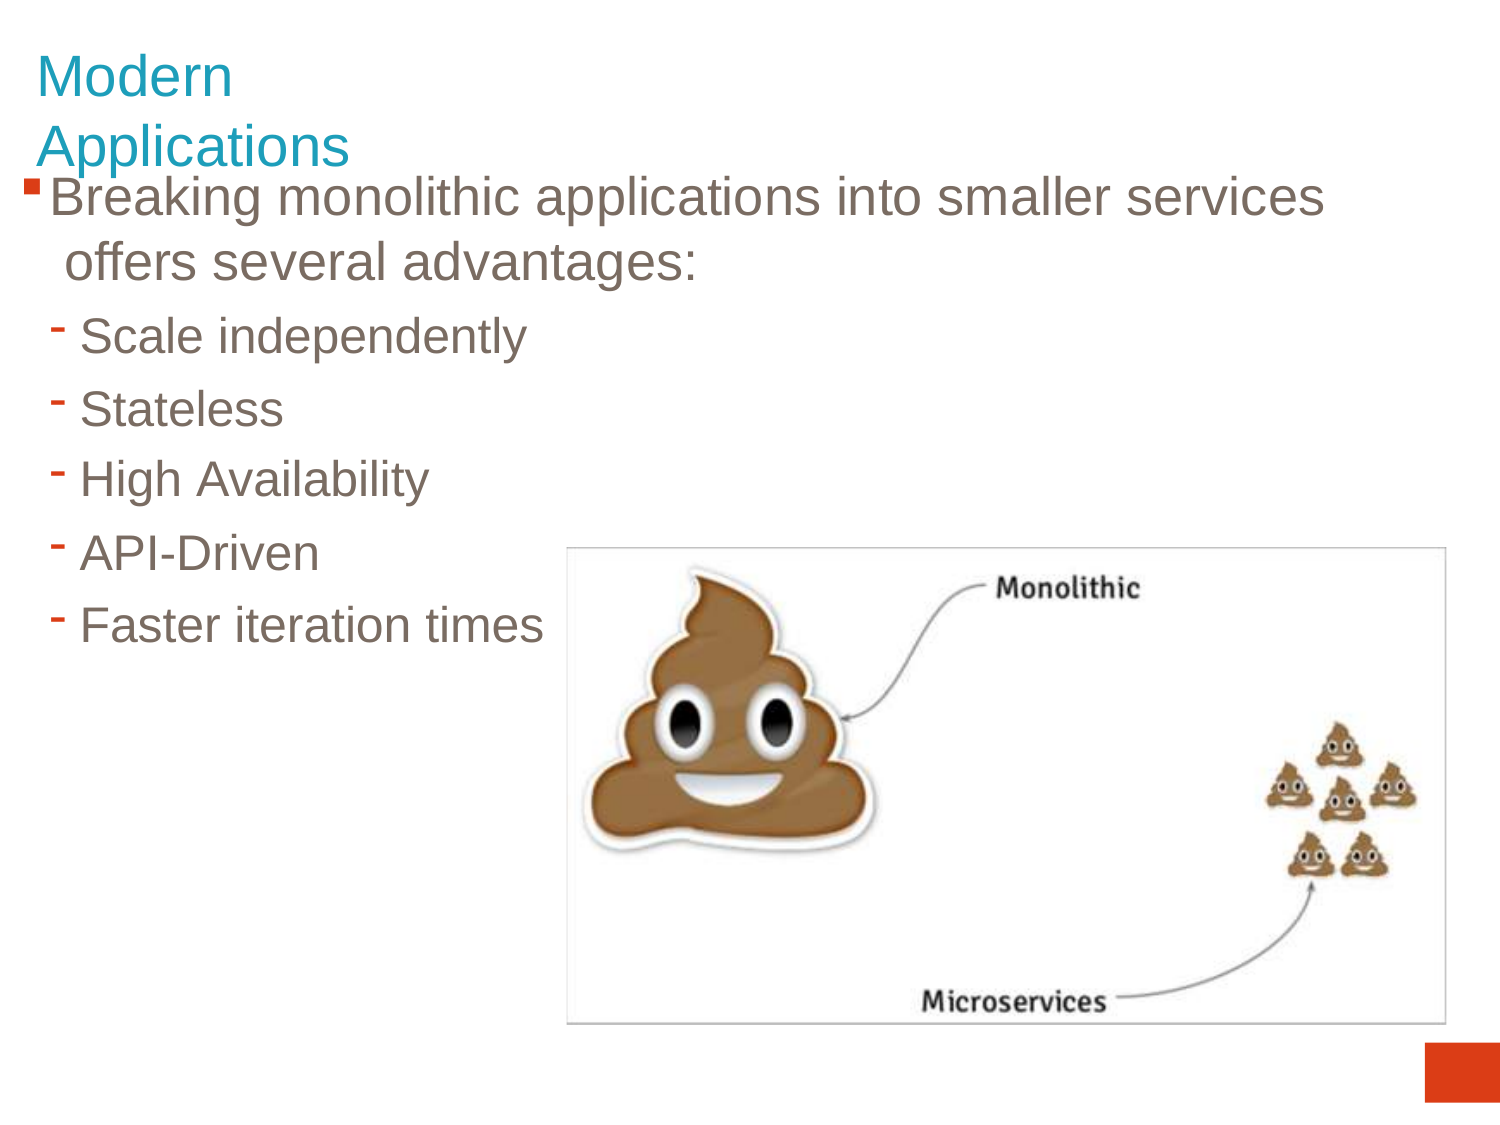

# Modern Applications
Breaking monolithic applications into smaller services  offers several advantages:
Scale independently
Stateless
High Availability
API-Driven
Faster iteration times